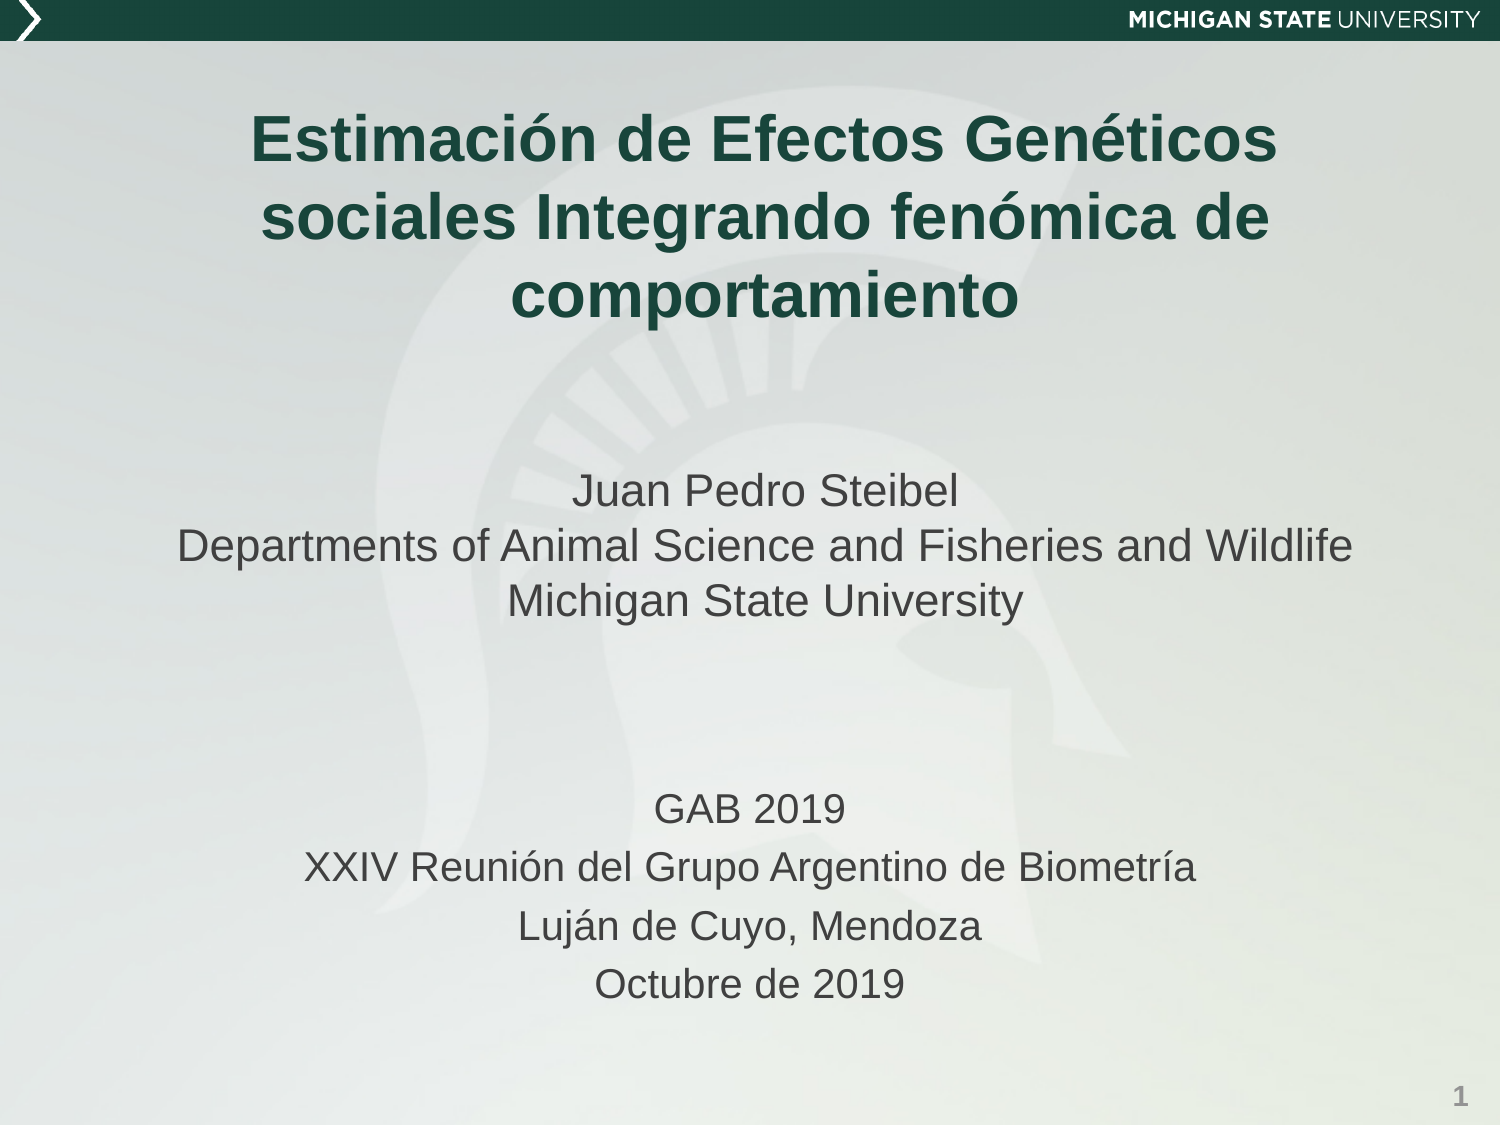

# Estimación de Efectos Genéticos sociales Integrando fenómica de comportamiento

Juan Pedro Steibel
Departments of Animal Science and Fisheries and Wildlife
Michigan State University

GAB 2019
XXIV Reunión del Grupo Argentino de Biometría
Luján de Cuyo, Mendoza
Octubre de 2019
1